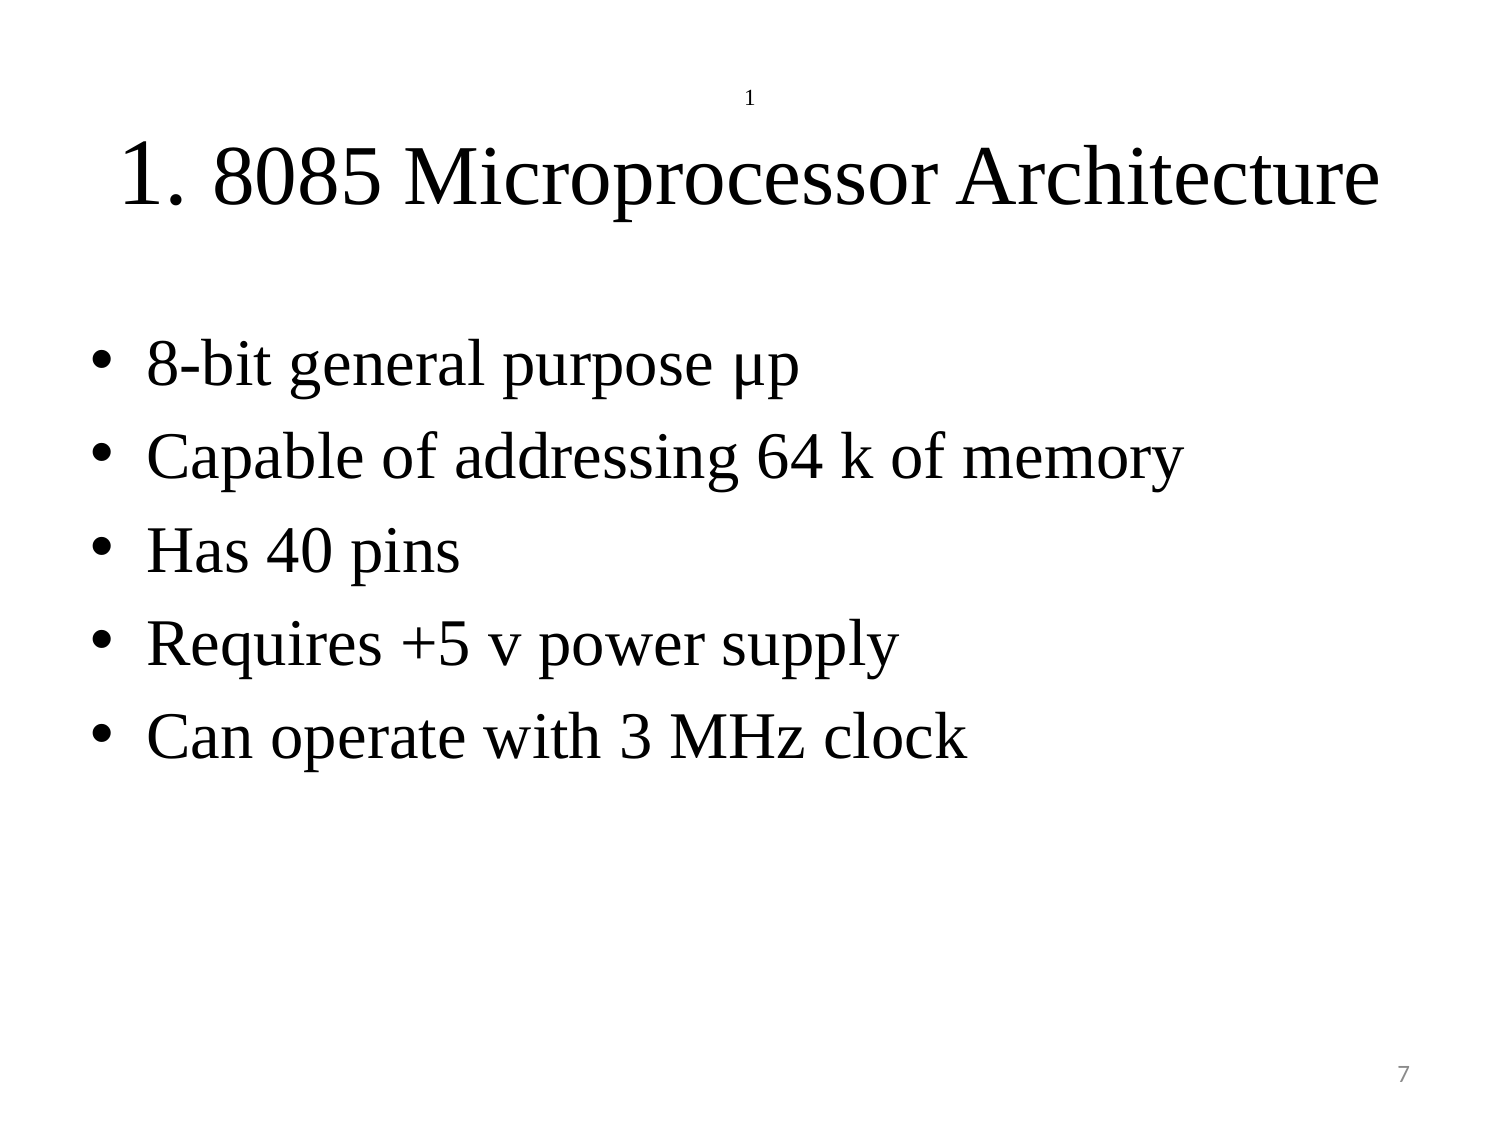

# 1 1. 8085 Microprocessor Architecture

8-bit general purpose μp
Capable of addressing 64 k of memory
Has 40 pins
Requires +5 v power supply
Can operate with 3 MHz clock

7